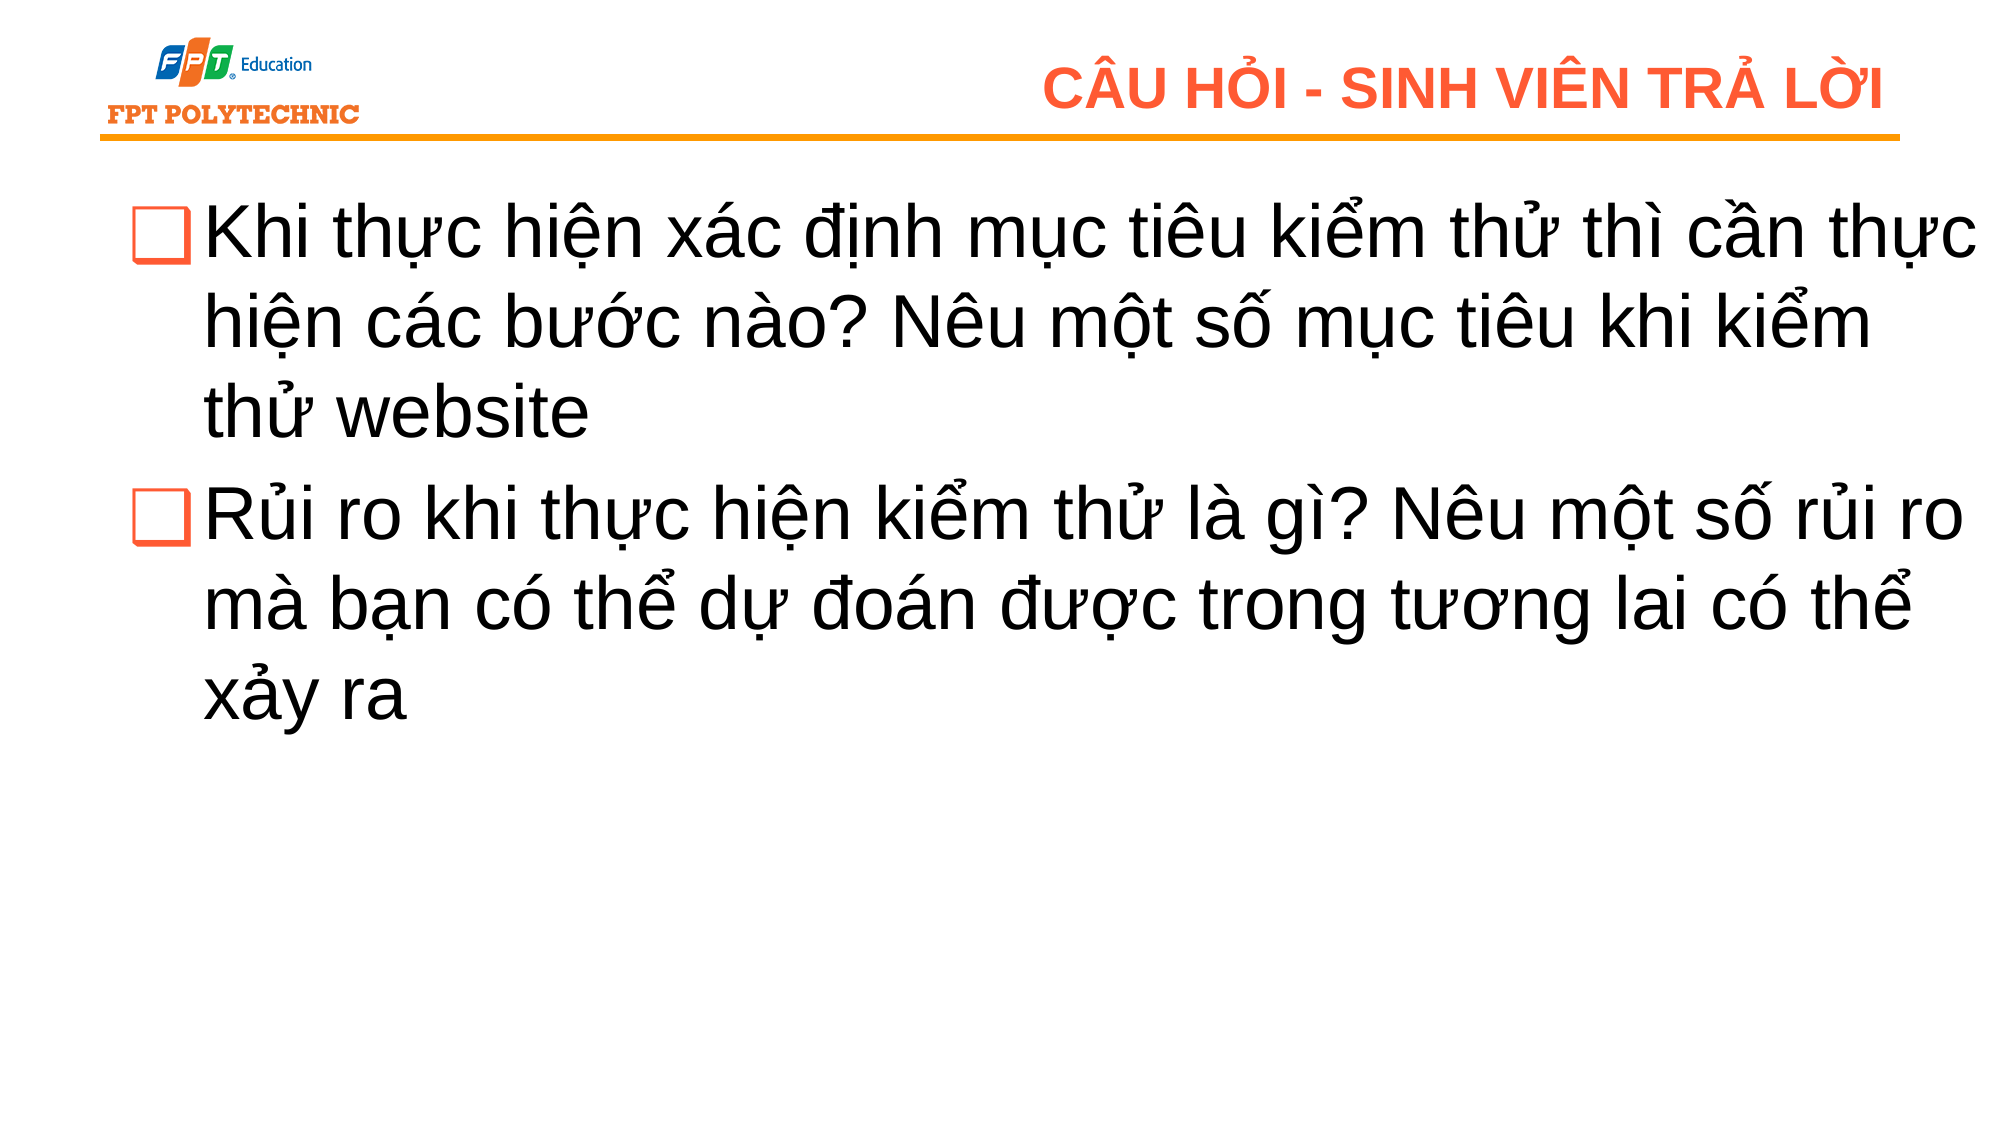

# Câu hỏi - sinh viên trả lời
Khi thực hiện xác định mục tiêu kiểm thử thì cần thực hiện các bước nào? Nêu một số mục tiêu khi kiểm thử website
Rủi ro khi thực hiện kiểm thử là gì? Nêu một số rủi ro mà bạn có thể dự đoán được trong tương lai có thể xảy ra